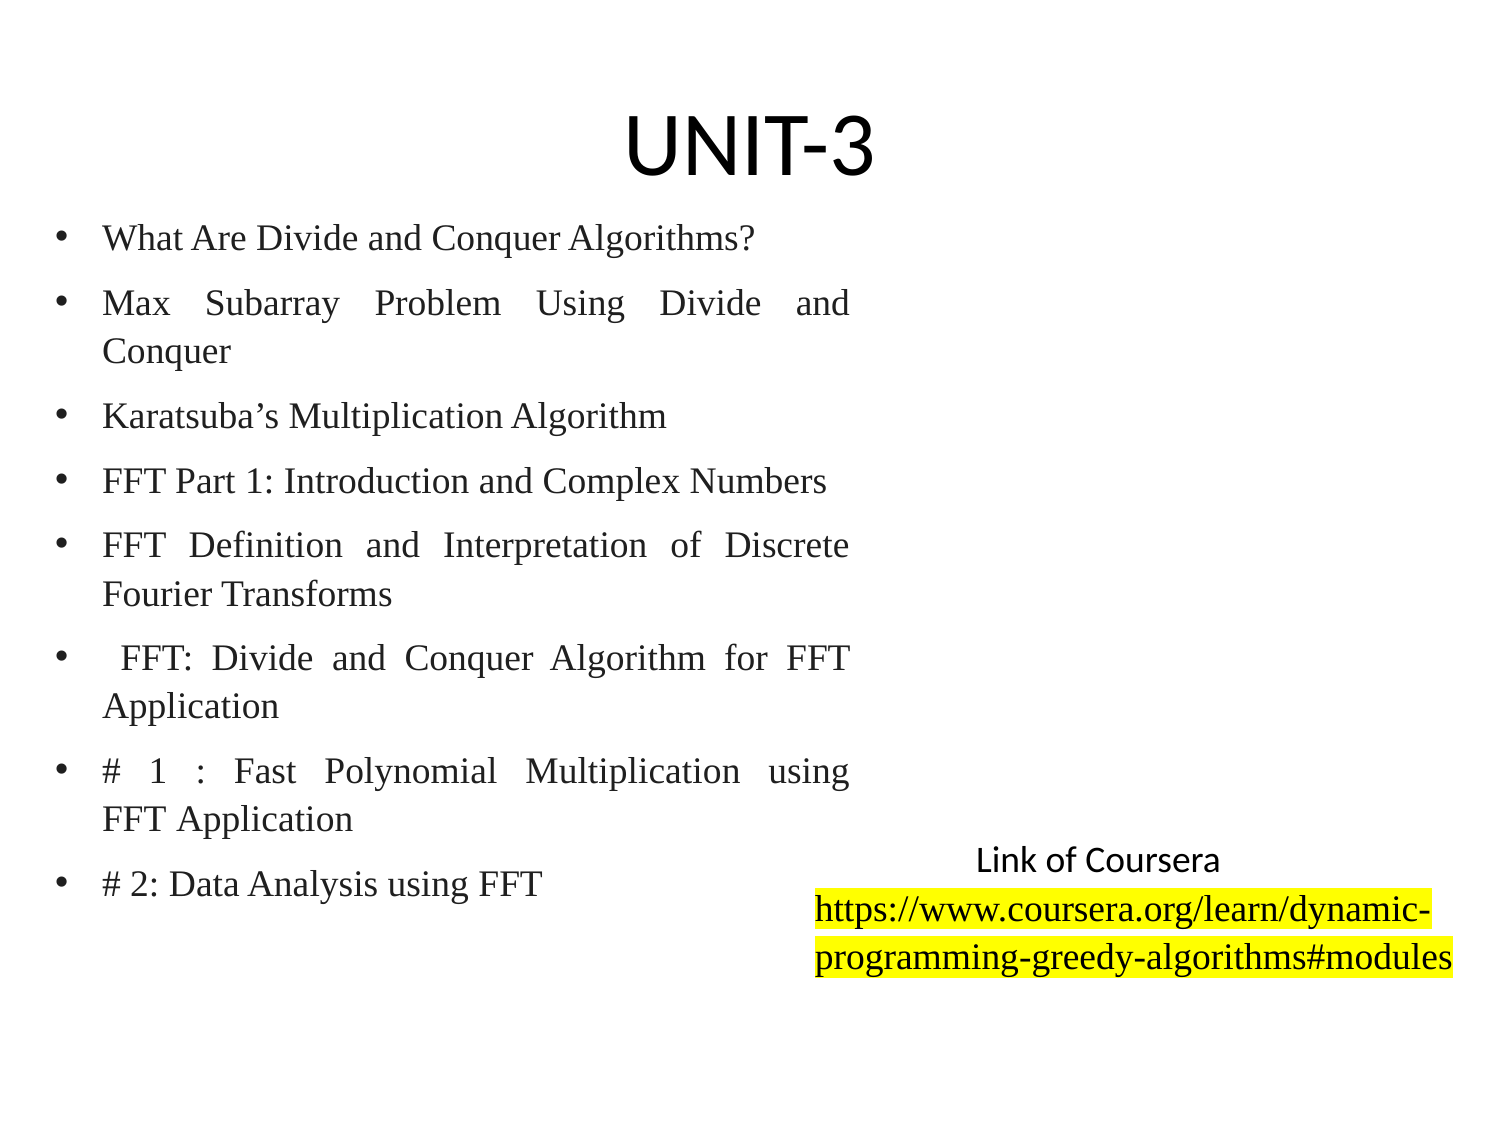

# UNIT-3
What Are Divide and Conquer Algorithms?
Max Subarray Problem Using Divide and Conquer
Karatsuba’s Multiplication Algorithm
FFT Part 1: Introduction and Complex Numbers
FFT Definition and Interpretation of Discrete Fourier Transforms
 FFT: Divide and Conquer Algorithm for FFT Application
# 1 : Fast Polynomial Multiplication using FFT Application
# 2: Data Analysis using FFT
                   Link of Coursera
https://www.coursera.org/learn/dynamic-programming-greedy-algorithms#modules